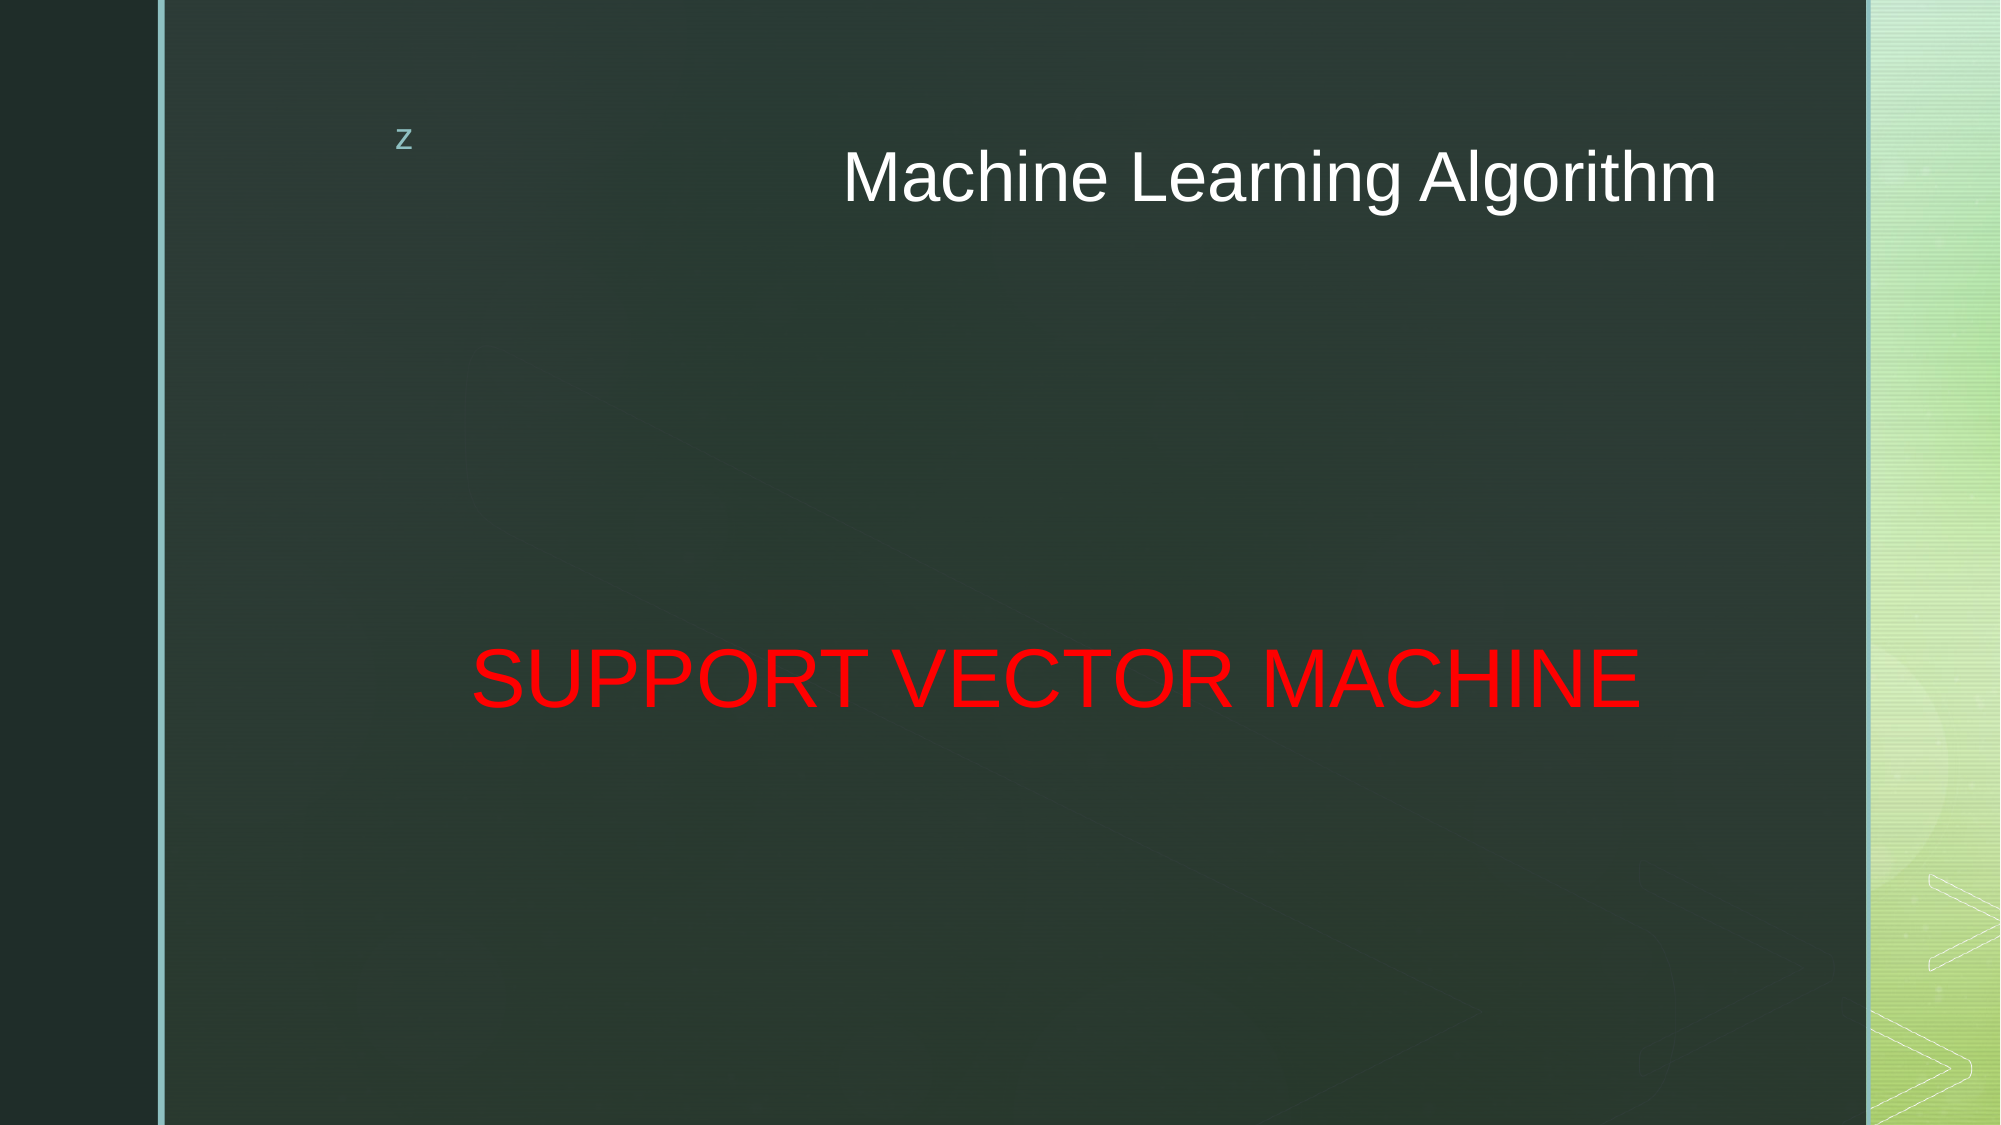

# Machine Learning Algorithm
SUPPORT VECTOR MACHINE